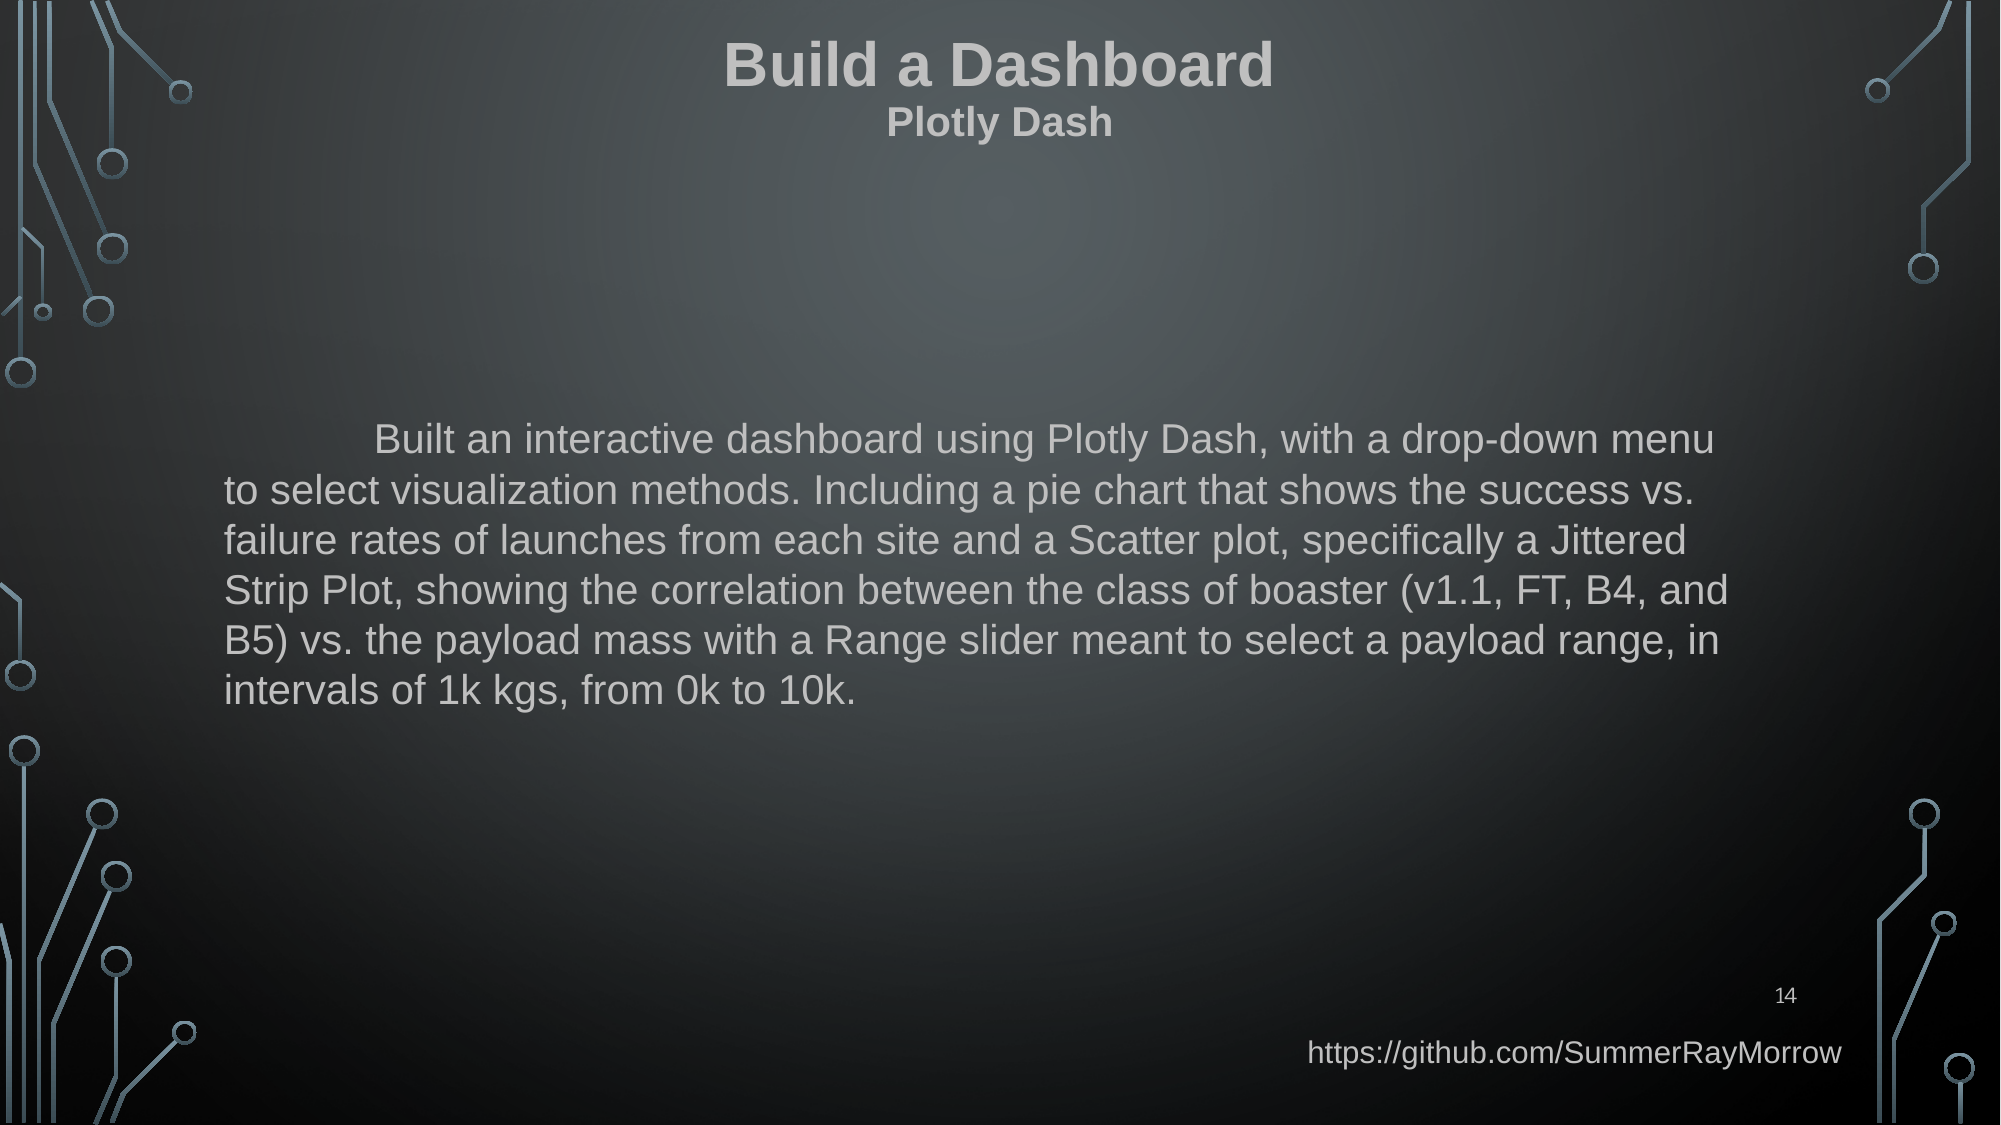

Build a Dashboard
Plotly Dash
	Built an interactive dashboard using Plotly Dash, with a drop-down menu to select visualization methods. Including a pie chart that shows the success vs. failure rates of launches from each site and a Scatter plot, specifically a Jittered Strip Plot, showing the correlation between the class of boaster (v1.1, FT, B4, and B5) vs. the payload mass with a Range slider meant to select a payload range, in intervals of 1k kgs, from 0k to 10k.
14
https://github.com/SummerRayMorrow